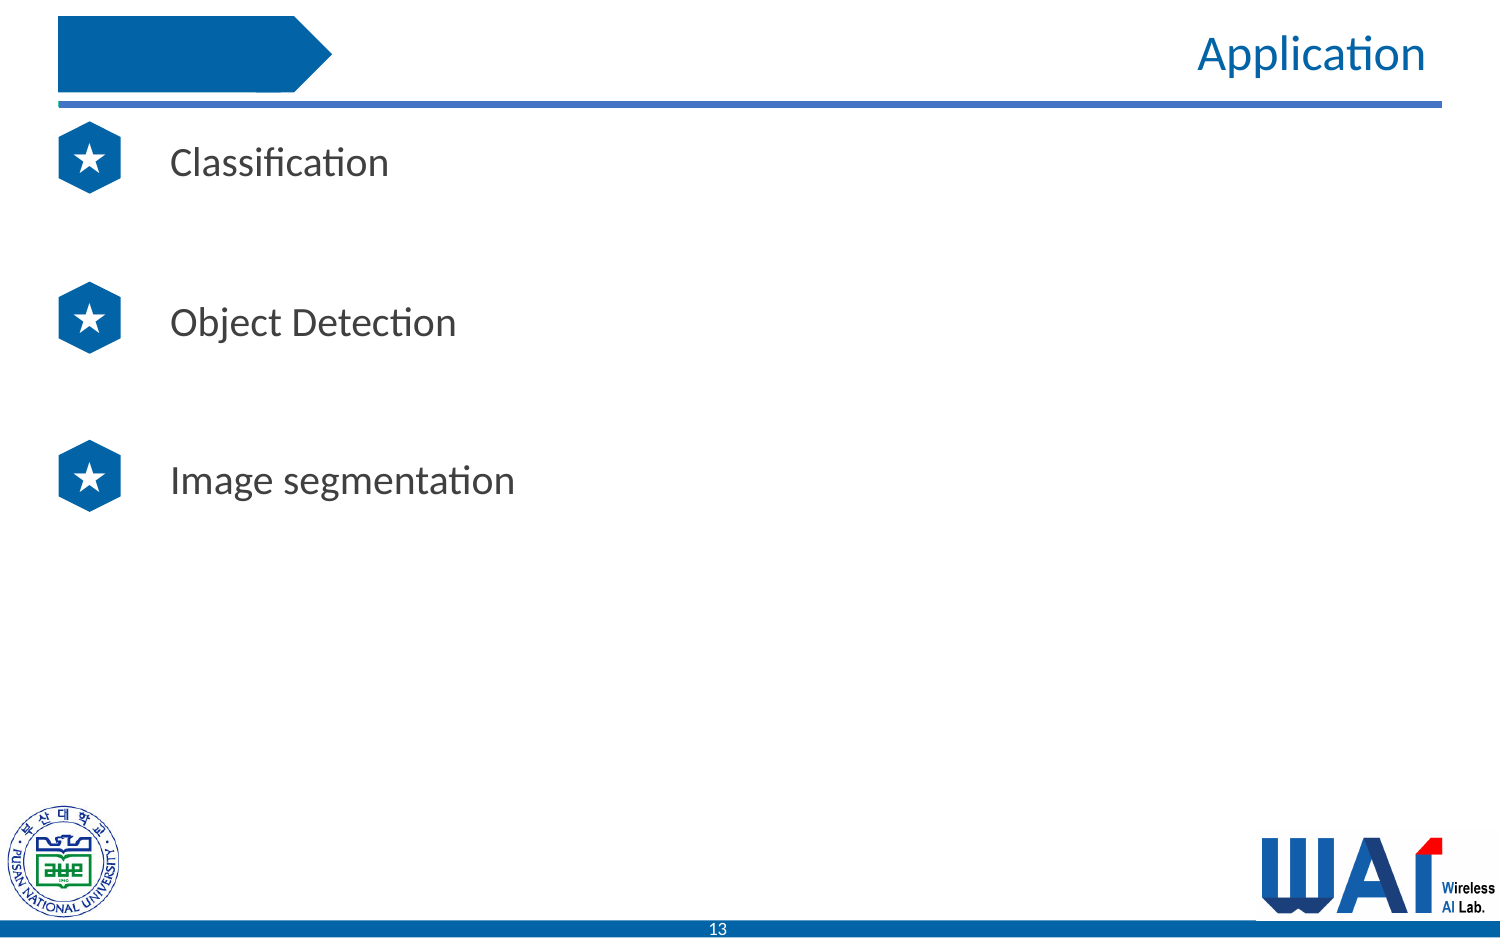

# Application
★

Classification
★

Object Detection
★

Image segmentation
13